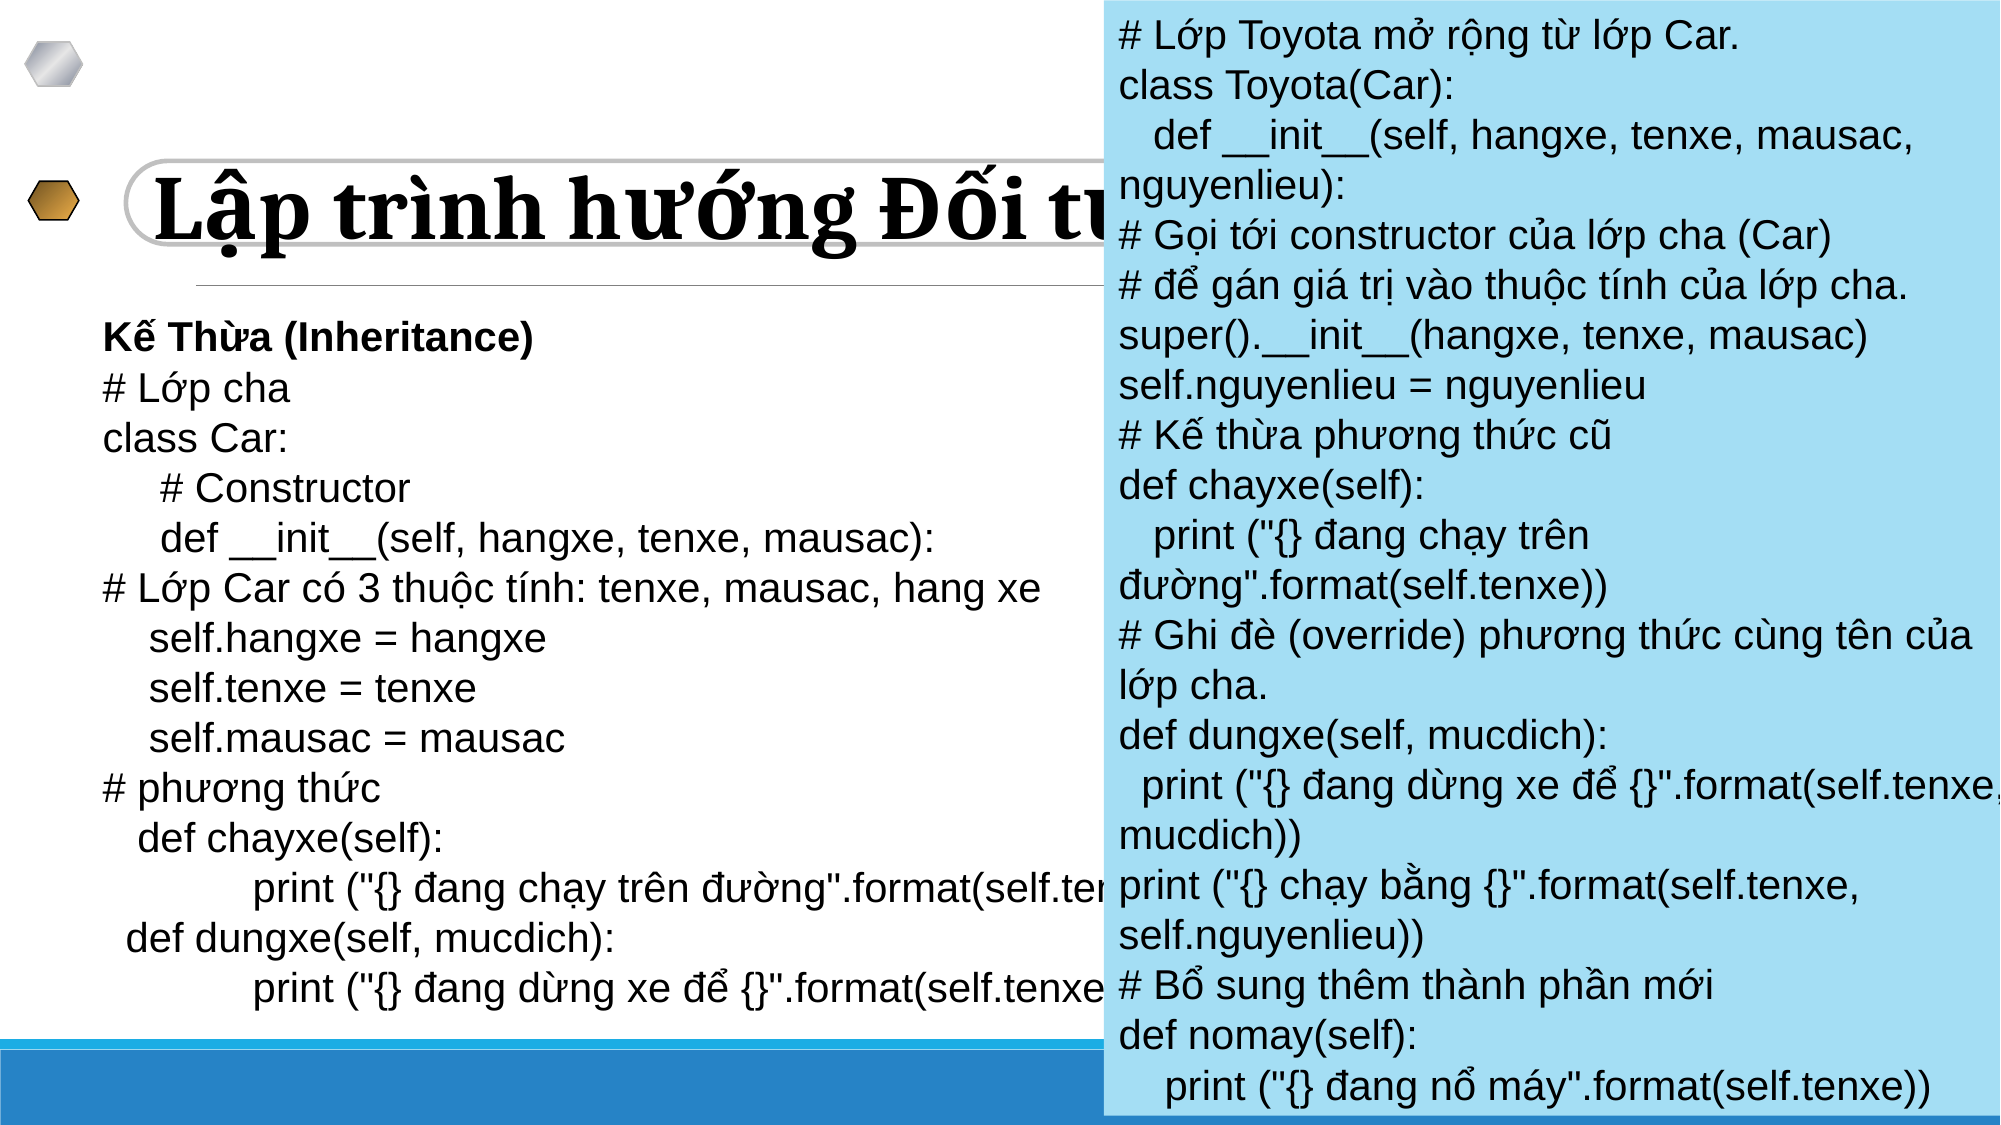

# Lớp Toyota mở rộng từ lớp Car.
class Toyota(Car):
   def __init__(self, hangxe, tenxe, mausac, nguyenlieu):
# Gọi tới constructor của lớp cha (Car)
# để gán giá trị vào thuộc tính của lớp cha. super().__init__(hangxe, tenxe, mausac) self.nguyenlieu = nguyenlieu
# Kế thừa phương thức cũ
def chayxe(self):
   print ("{} đang chạy trên đường".format(self.tenxe))
# Ghi đè (override) phương thức cùng tên của lớp cha.
def dungxe(self, mucdich):
  print ("{} đang dừng xe để {}".format(self.tenxe, mucdich))
print ("{} chạy bằng {}".format(self.tenxe, self.nguyenlieu))
# Bổ sung thêm thành phần mới
def nomay(self):
    print ("{} đang nổ máy".format(self.tenxe))

Lập trình hướng Đối tượng (Object) với Python

Kế Thừa (Inheritance)
# Lớp cha
class Car:
     # Constructor
     def __init__(self, hangxe, tenxe, mausac):
# Lớp Car có 3 thuộc tính: tenxe, mausac, hang xe
    self.hangxe = hangxe
    self.tenxe = tenxe
    self.mausac = mausac
# phương thức
   def chayxe(self):
  	print ("{} đang chạy trên đường".format(self.tenxe))
  def dungxe(self, mucdich):
	print ("{} đang dừng xe để {}".format(self.tenxe, mucdich))
Trang 132